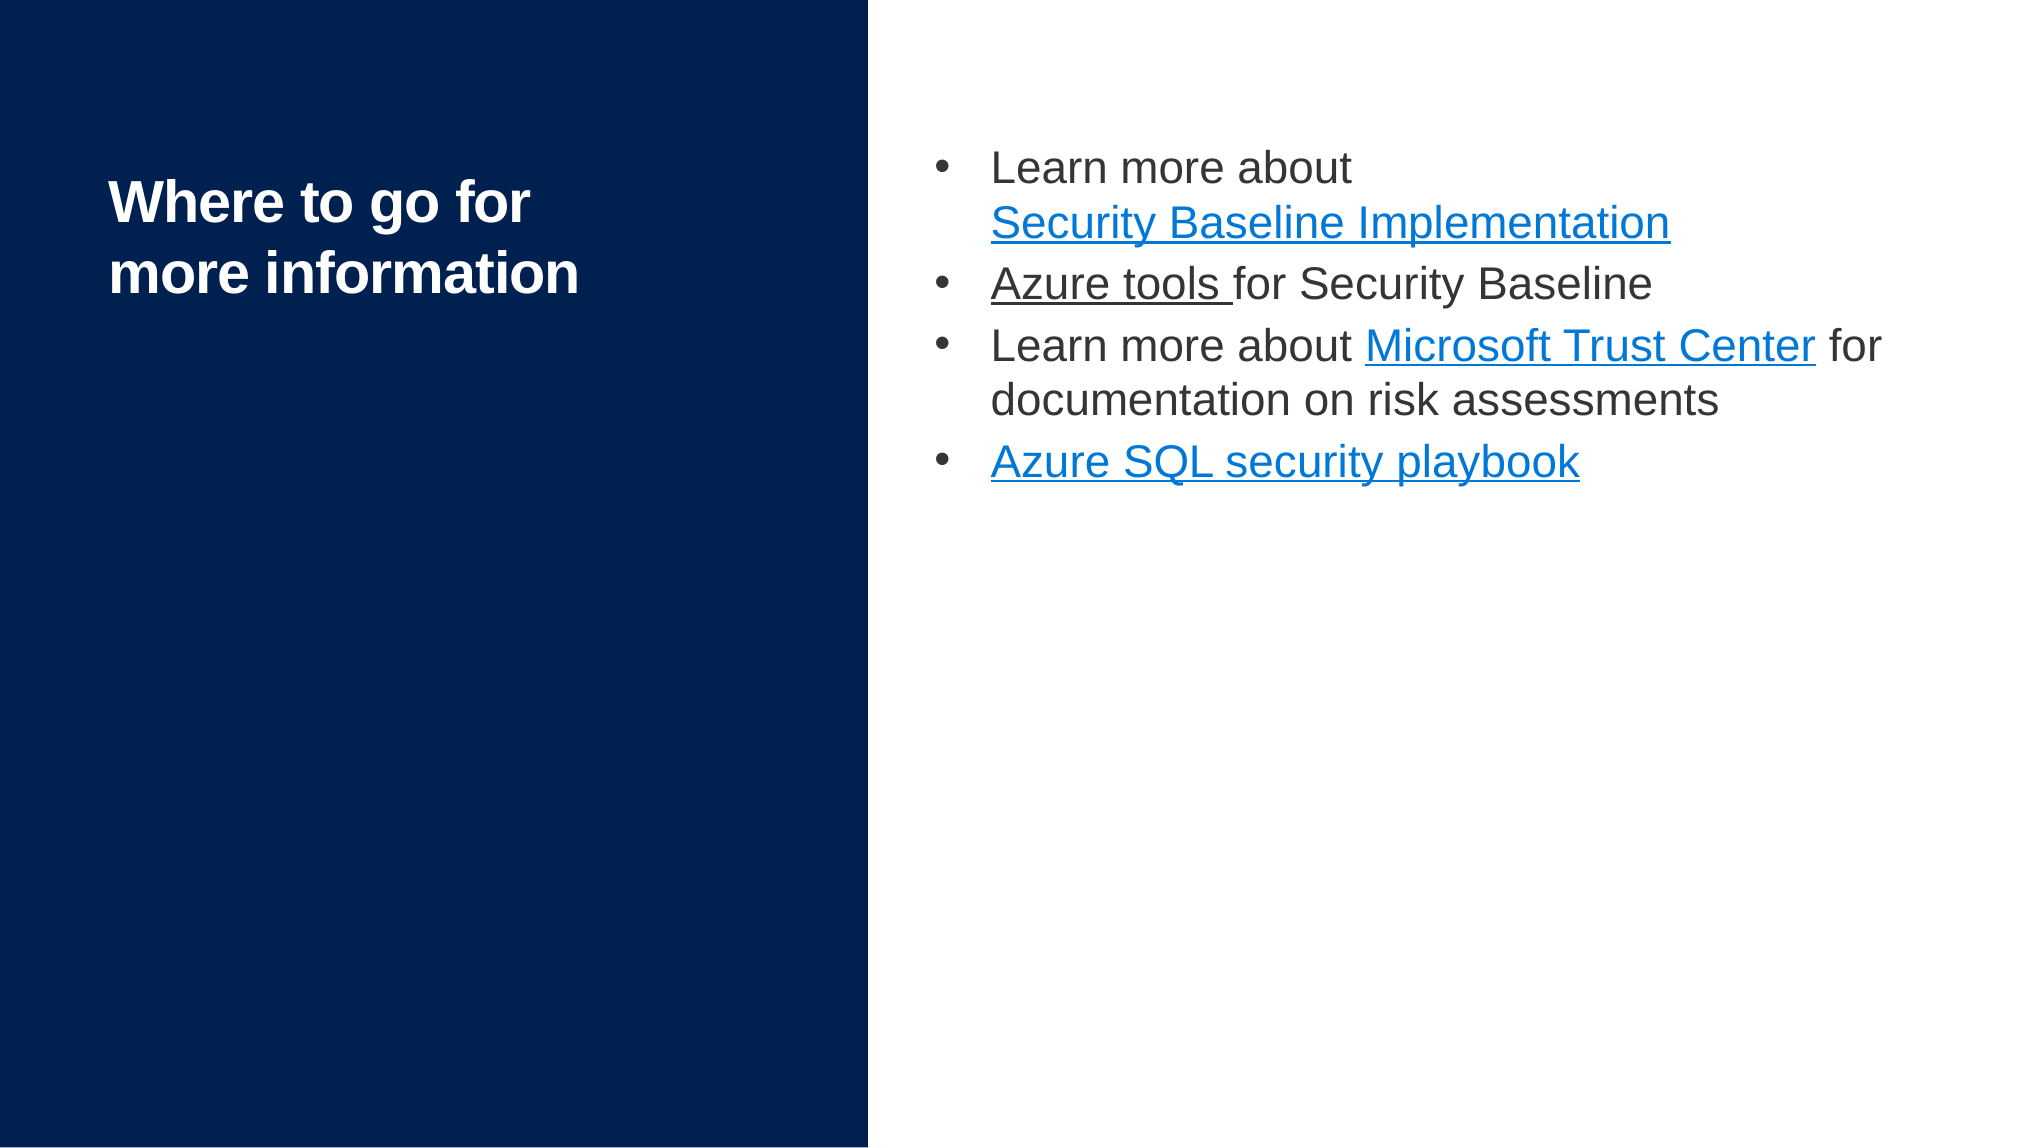

Learn more about Security Baseline Implementation
Azure tools for Security Baseline
Learn more about Microsoft Trust Center for documentation on risk assessments
Azure SQL security playbook
# Where to go for more information